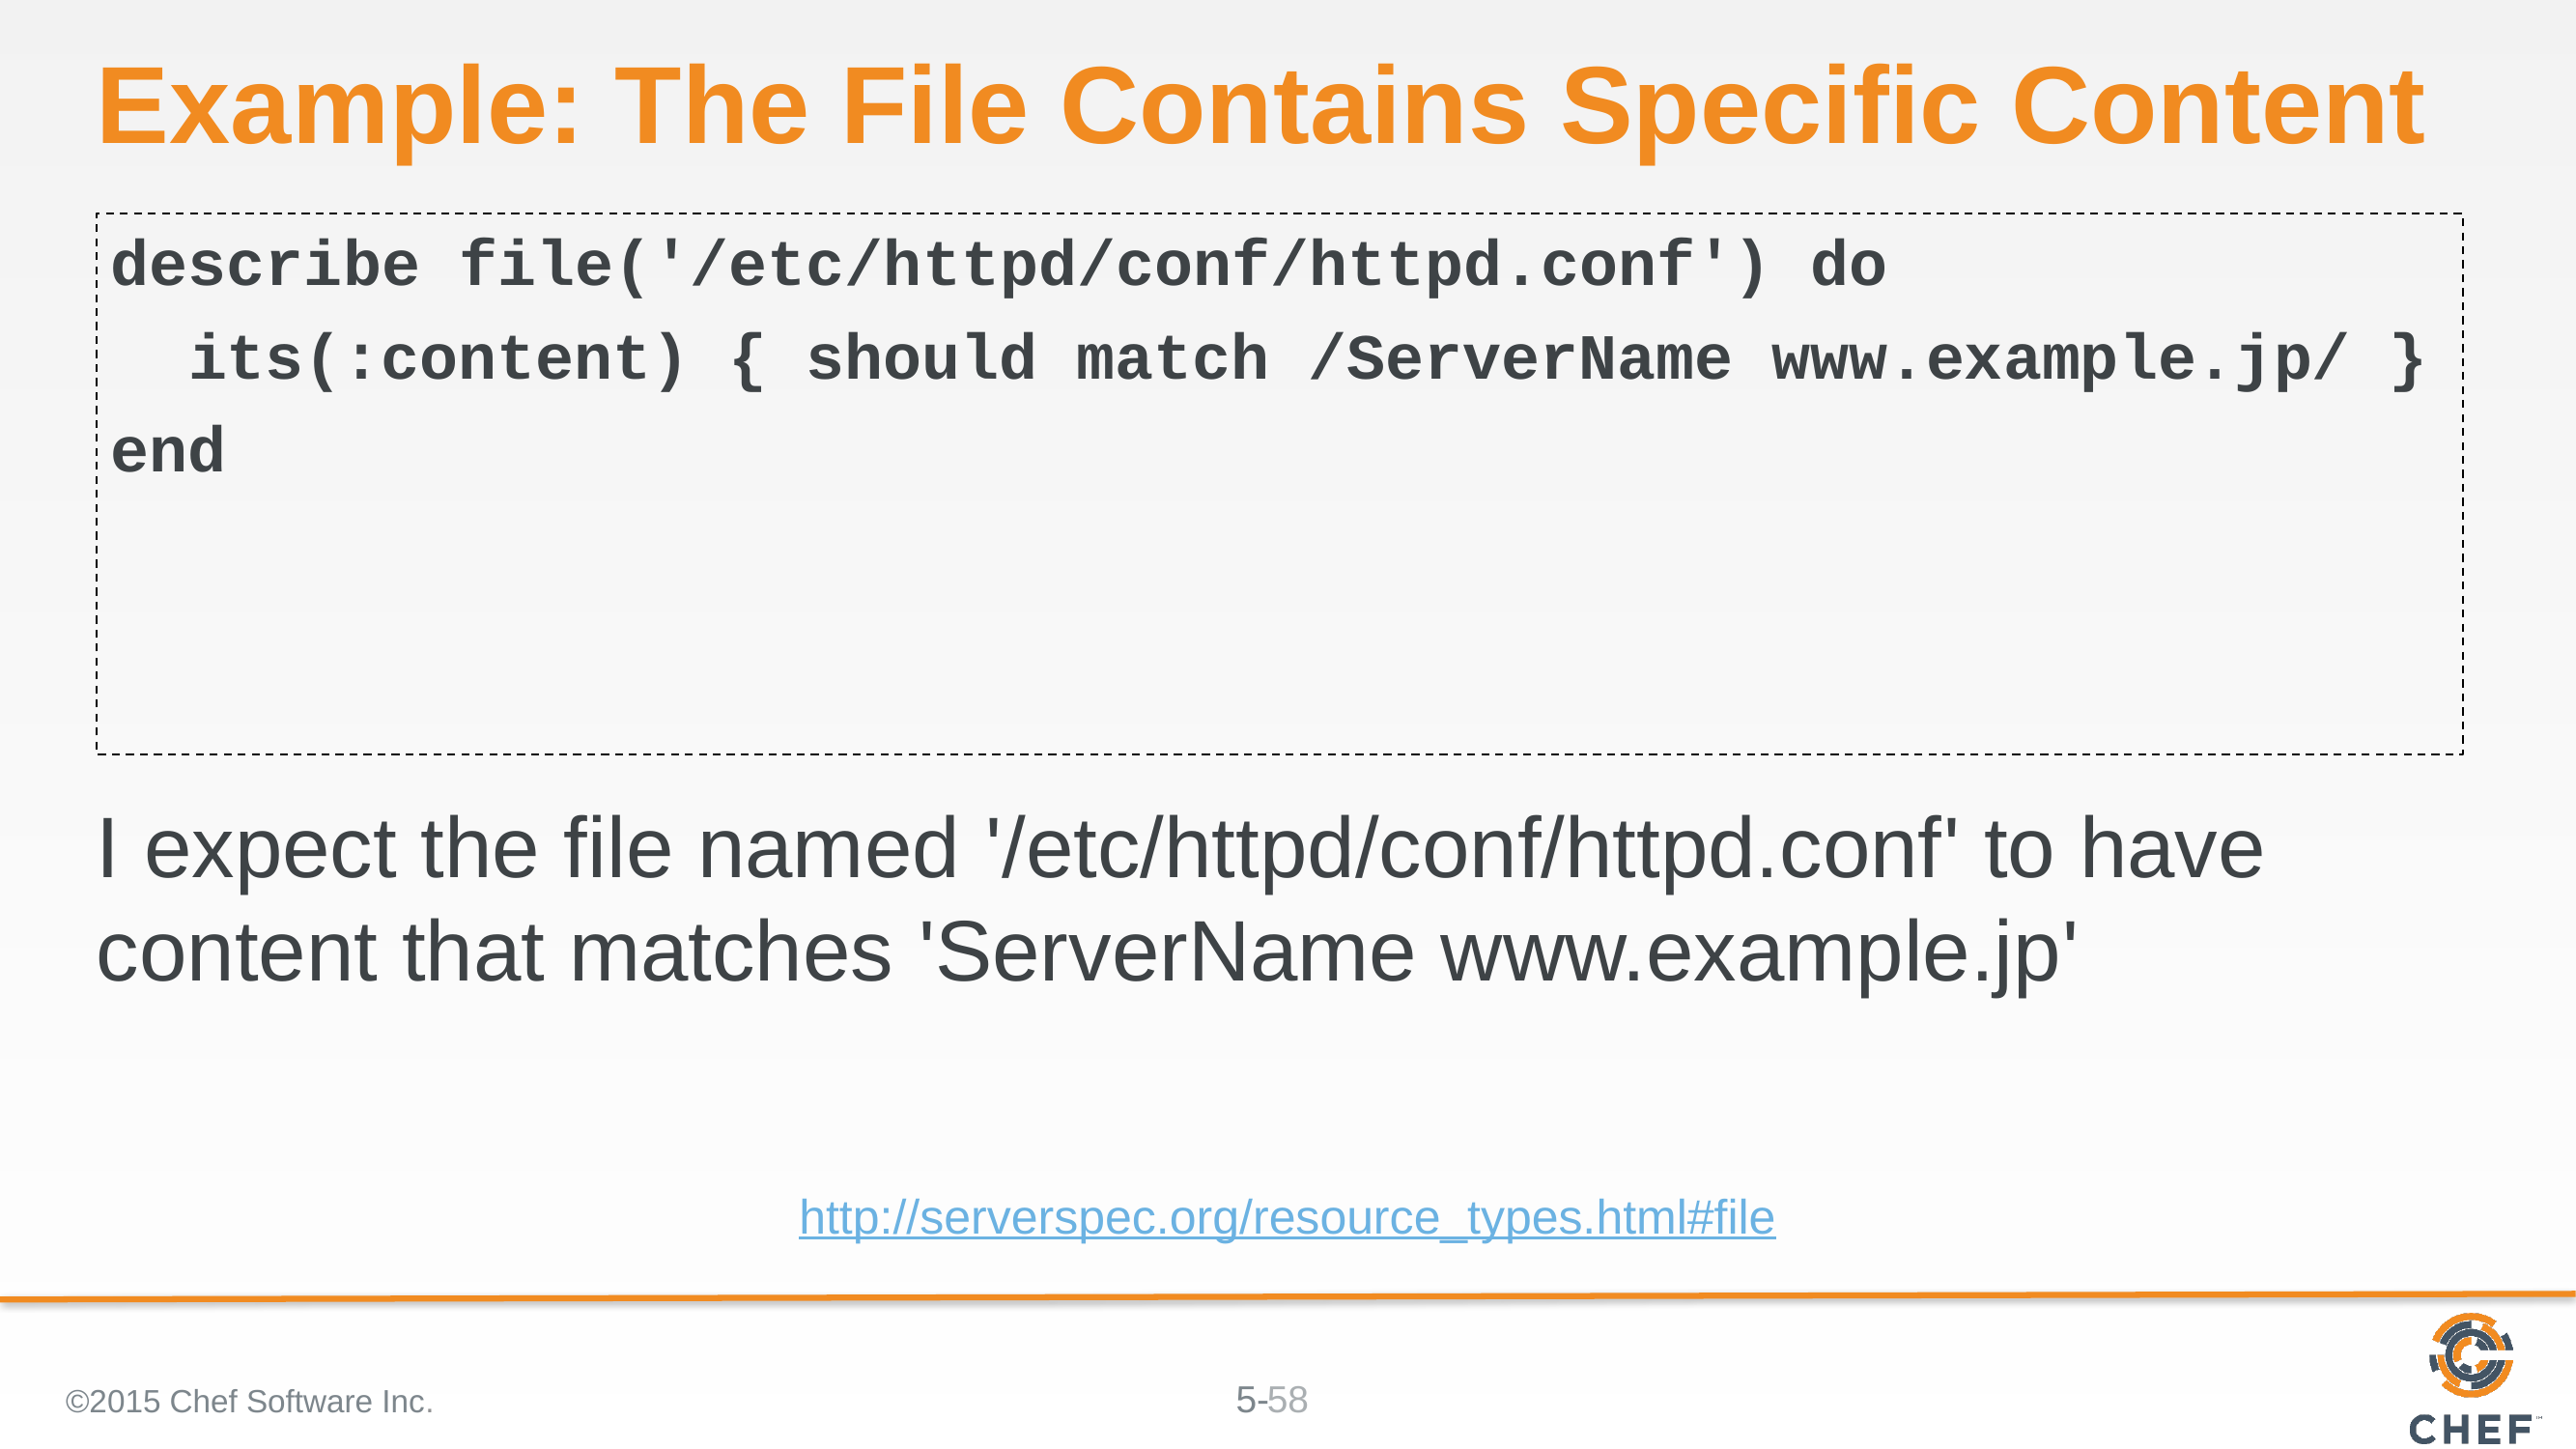

# Example: The File Contains Specific Content
describe file('/etc/httpd/conf/httpd.conf') do
  its(:content) { should match /ServerName www.example.jp/ }
end
I expect the file named '/etc/httpd/conf/httpd.conf' to have content that matches 'ServerName www.example.jp'
http://serverspec.org/resource_types.html#file

©2015 Chef Software Inc.
58